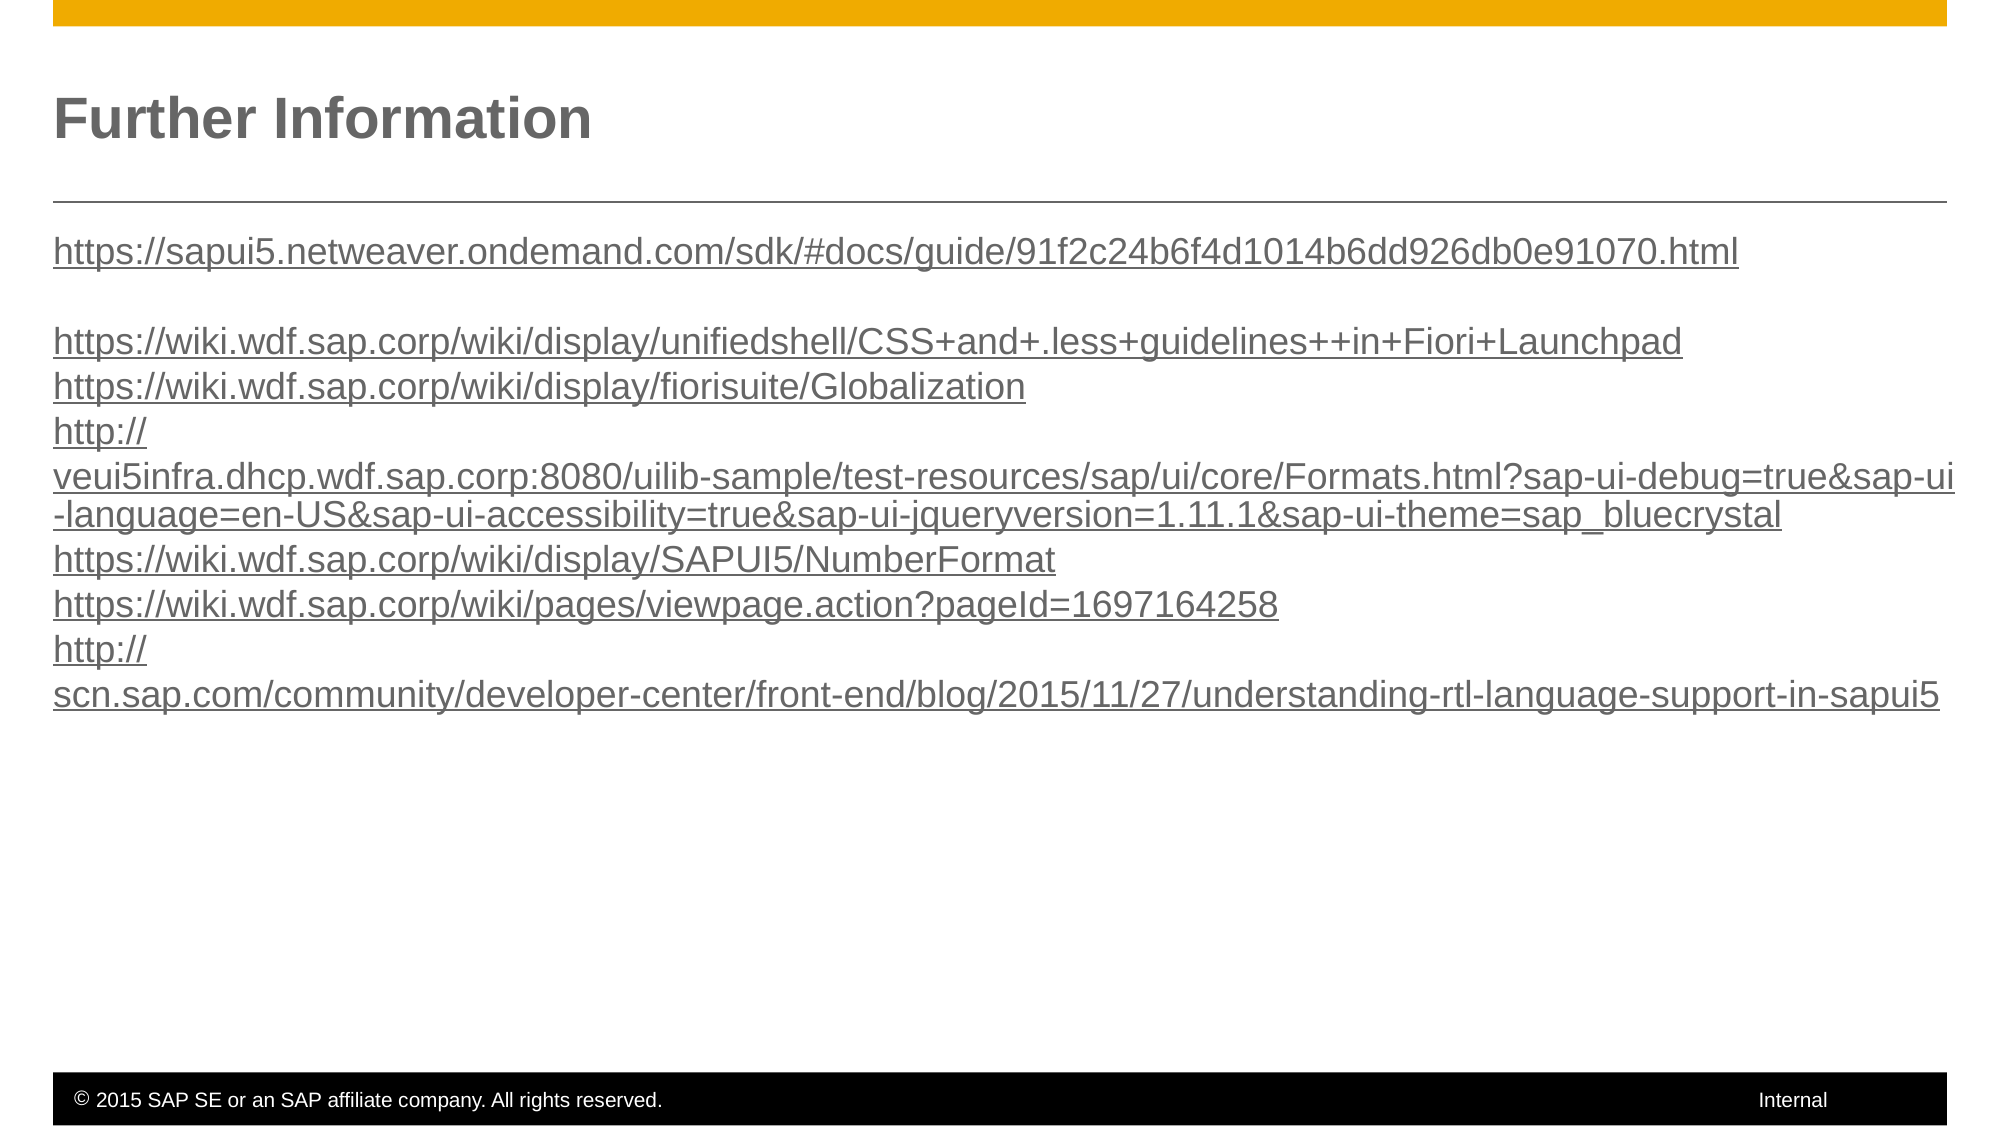

# Further Information
https://sapui5.netweaver.ondemand.com/sdk/#docs/guide/91f2c24b6f4d1014b6dd926db0e91070.html

https://wiki.wdf.sap.corp/wiki/display/unifiedshell/CSS+and+.less+guidelines++in+Fiori+Launchpad
https://wiki.wdf.sap.corp/wiki/display/fiorisuite/Globalization
http://veui5infra.dhcp.wdf.sap.corp:8080/uilib-sample/test-resources/sap/ui/core/Formats.html?sap-ui-debug=true&sap-ui-language=en-US&sap-ui-accessibility=true&sap-ui-jqueryversion=1.11.1&sap-ui-theme=sap_bluecrystal
https://wiki.wdf.sap.corp/wiki/display/SAPUI5/NumberFormat
https://wiki.wdf.sap.corp/wiki/pages/viewpage.action?pageId=1697164258
http://scn.sap.com/community/developer-center/front-end/blog/2015/11/27/understanding-rtl-language-support-in-sapui5